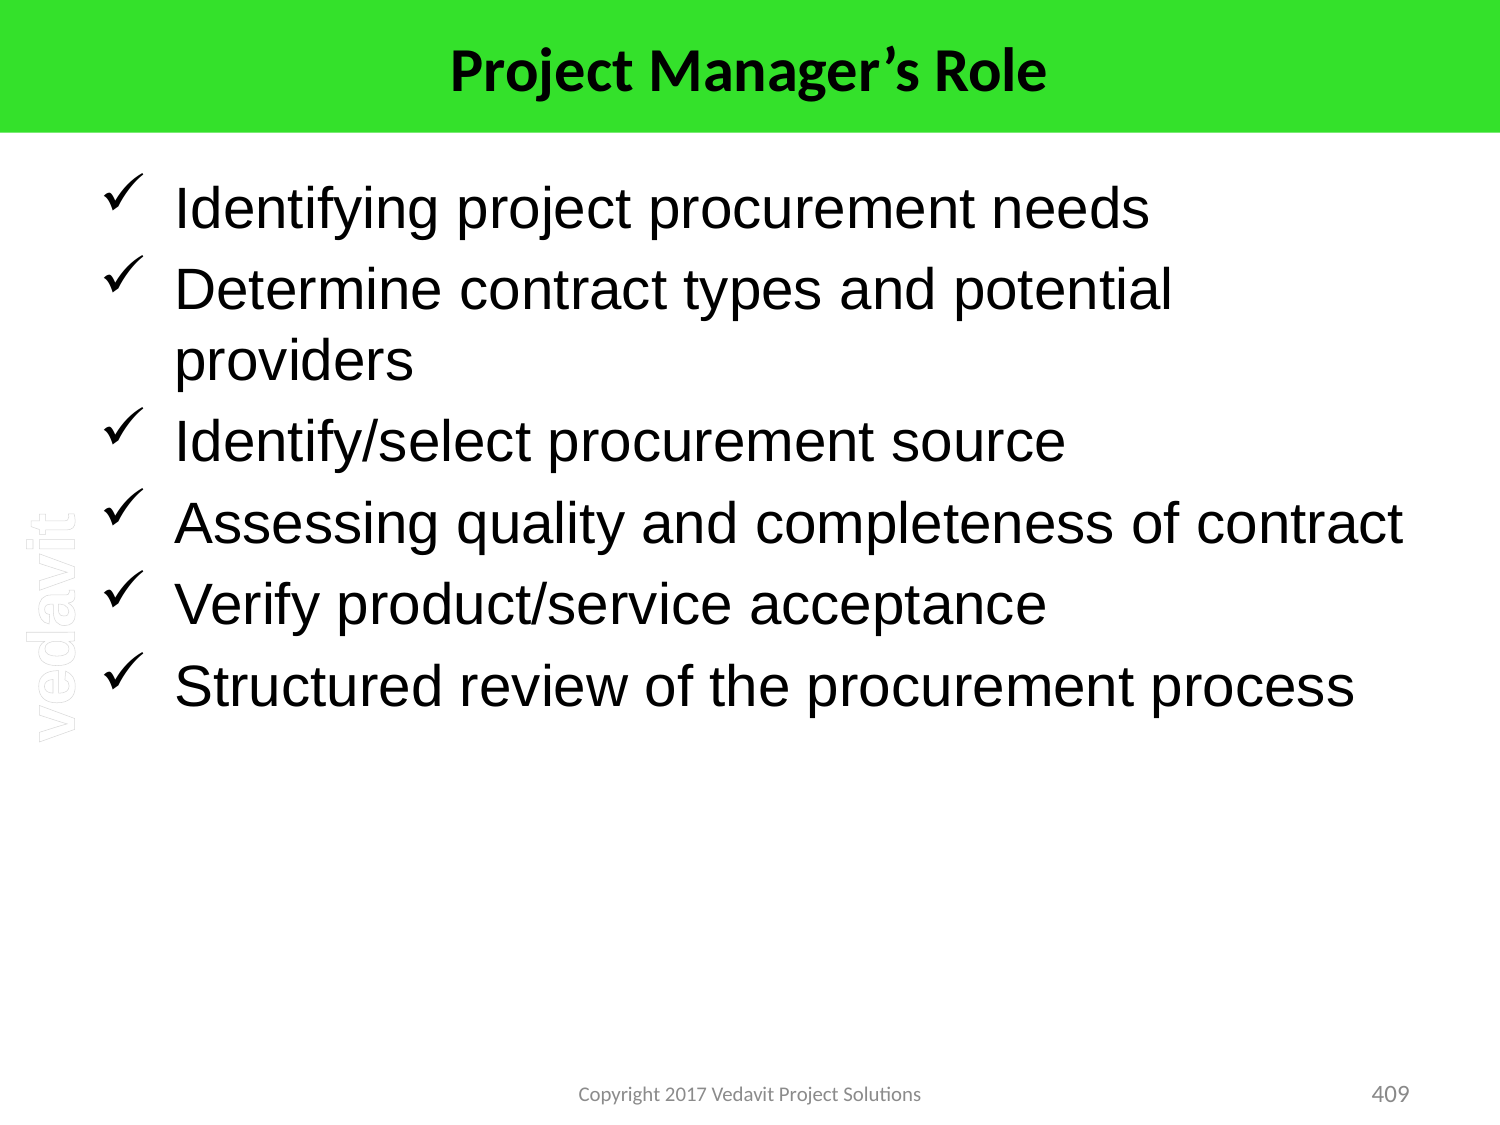

# Project Manager’s Role
Identifying project procurement needs
Determine contract types and potential providers
Identify/select procurement source
Assessing quality and completeness of contract
Verify product/service acceptance
Structured review of the procurement process
Copyright 2017 Vedavit Project Solutions
409